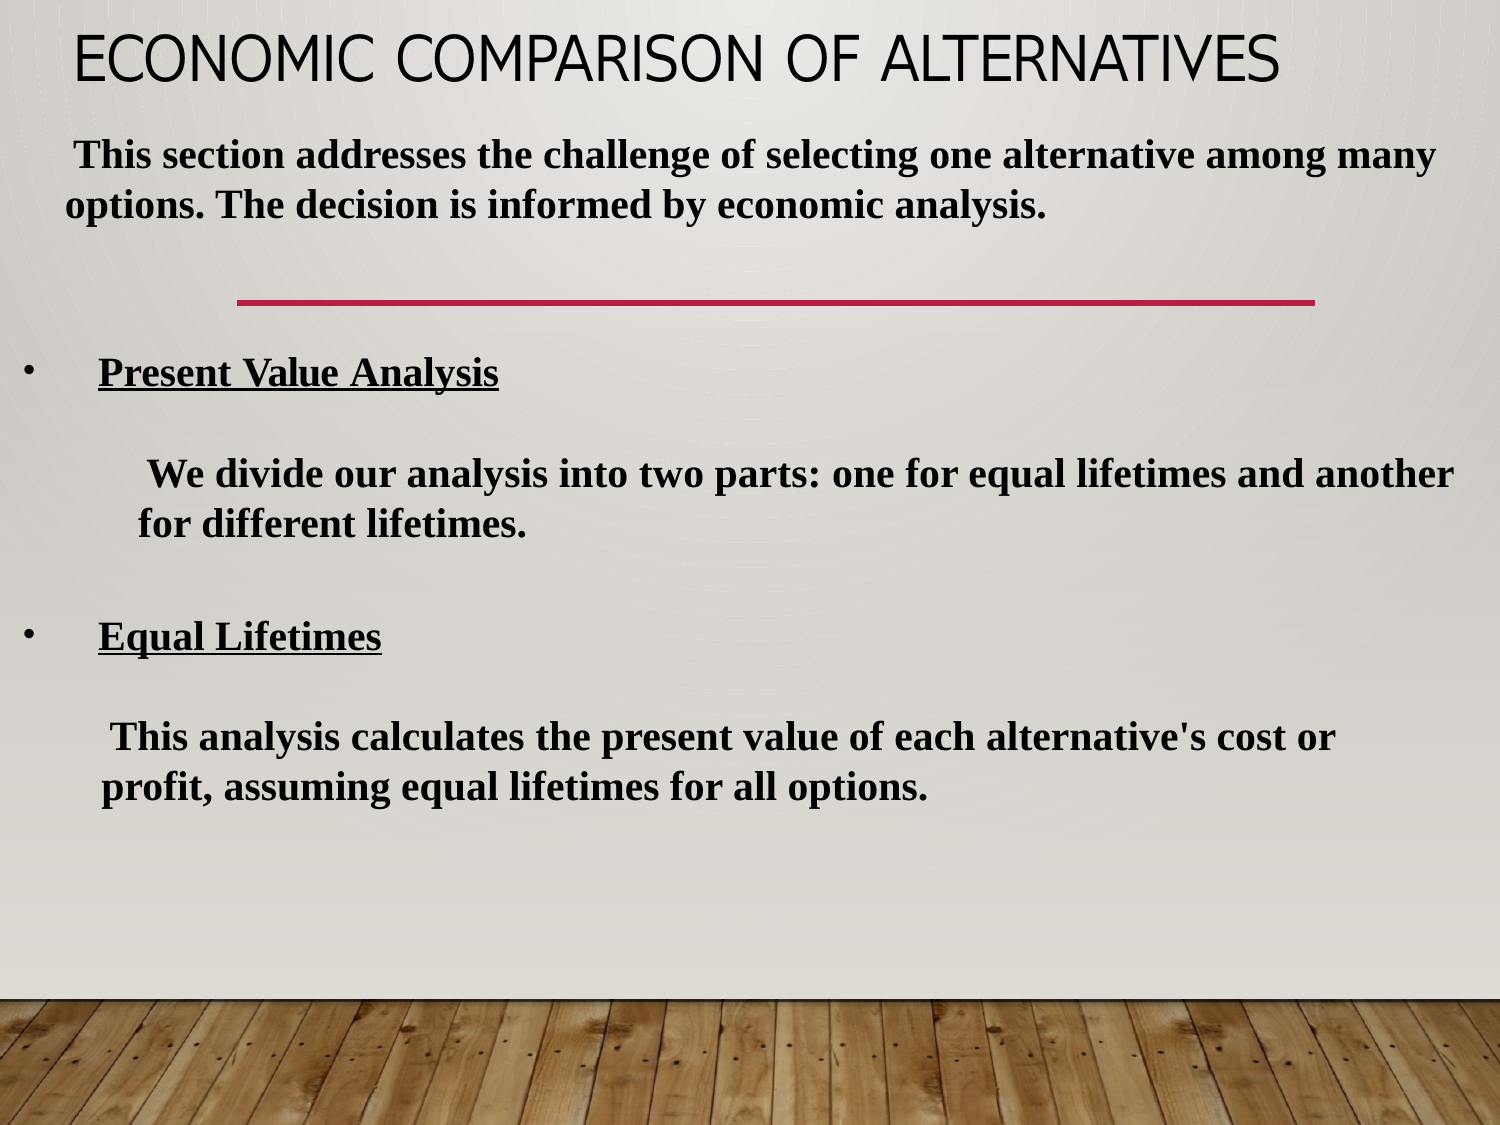

# Economic Comparison of Alternatives
This section addresses the challenge of selecting one alternative among many options. The decision is informed by economic analysis.

Present Value Analysis

We divide our analysis into two parts: one for equal lifetimes and another for different lifetimes.

Equal Lifetimes

This analysis calculates the present value of each alternative's cost or profit, assuming equal lifetimes for all options.